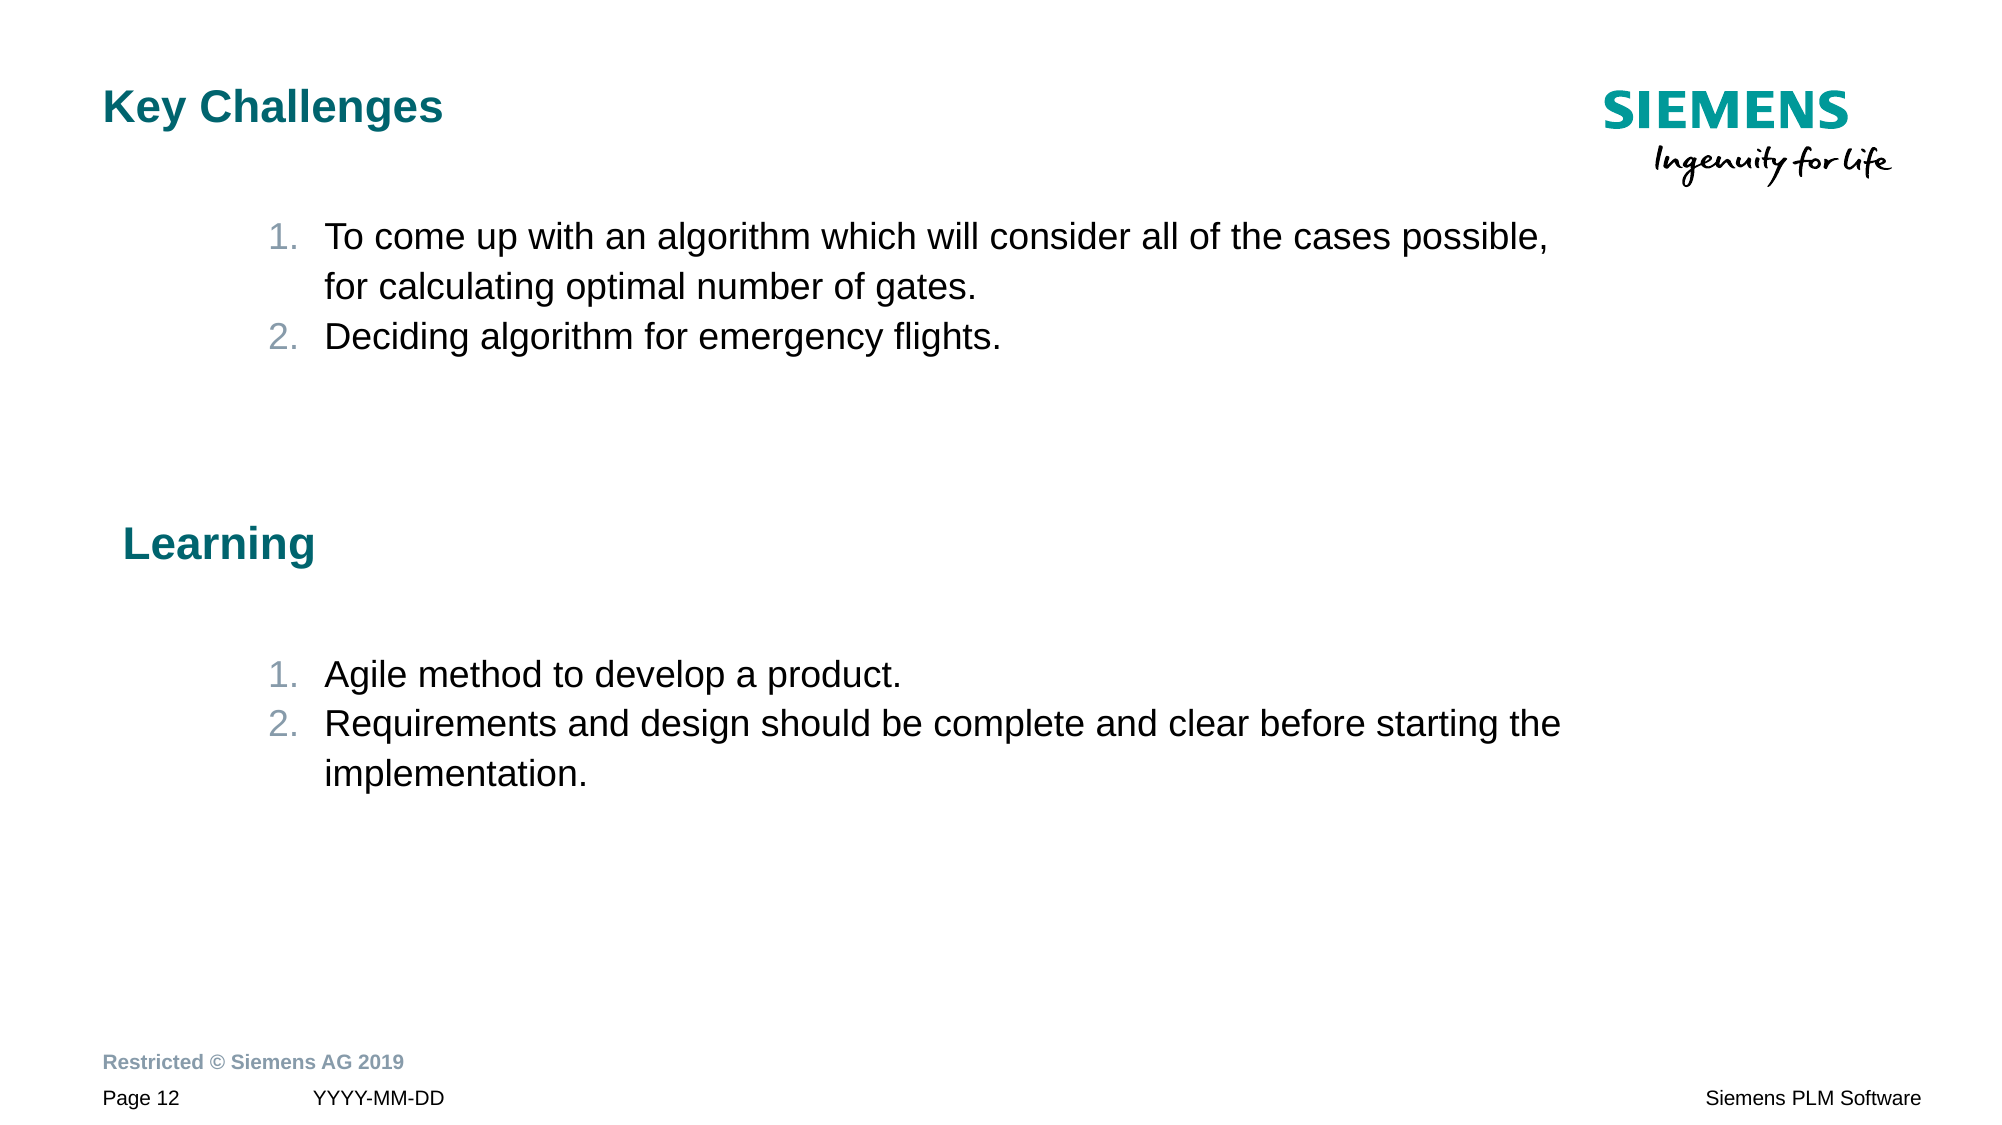

# Key Challenges
To come up with an algorithm which will consider all of the cases possible,                for calculating optimal number of gates.
Deciding algorithm for emergency flights.

Learning
Agile method to develop a product.
Requirements and design should be complete and clear before starting the implementation.